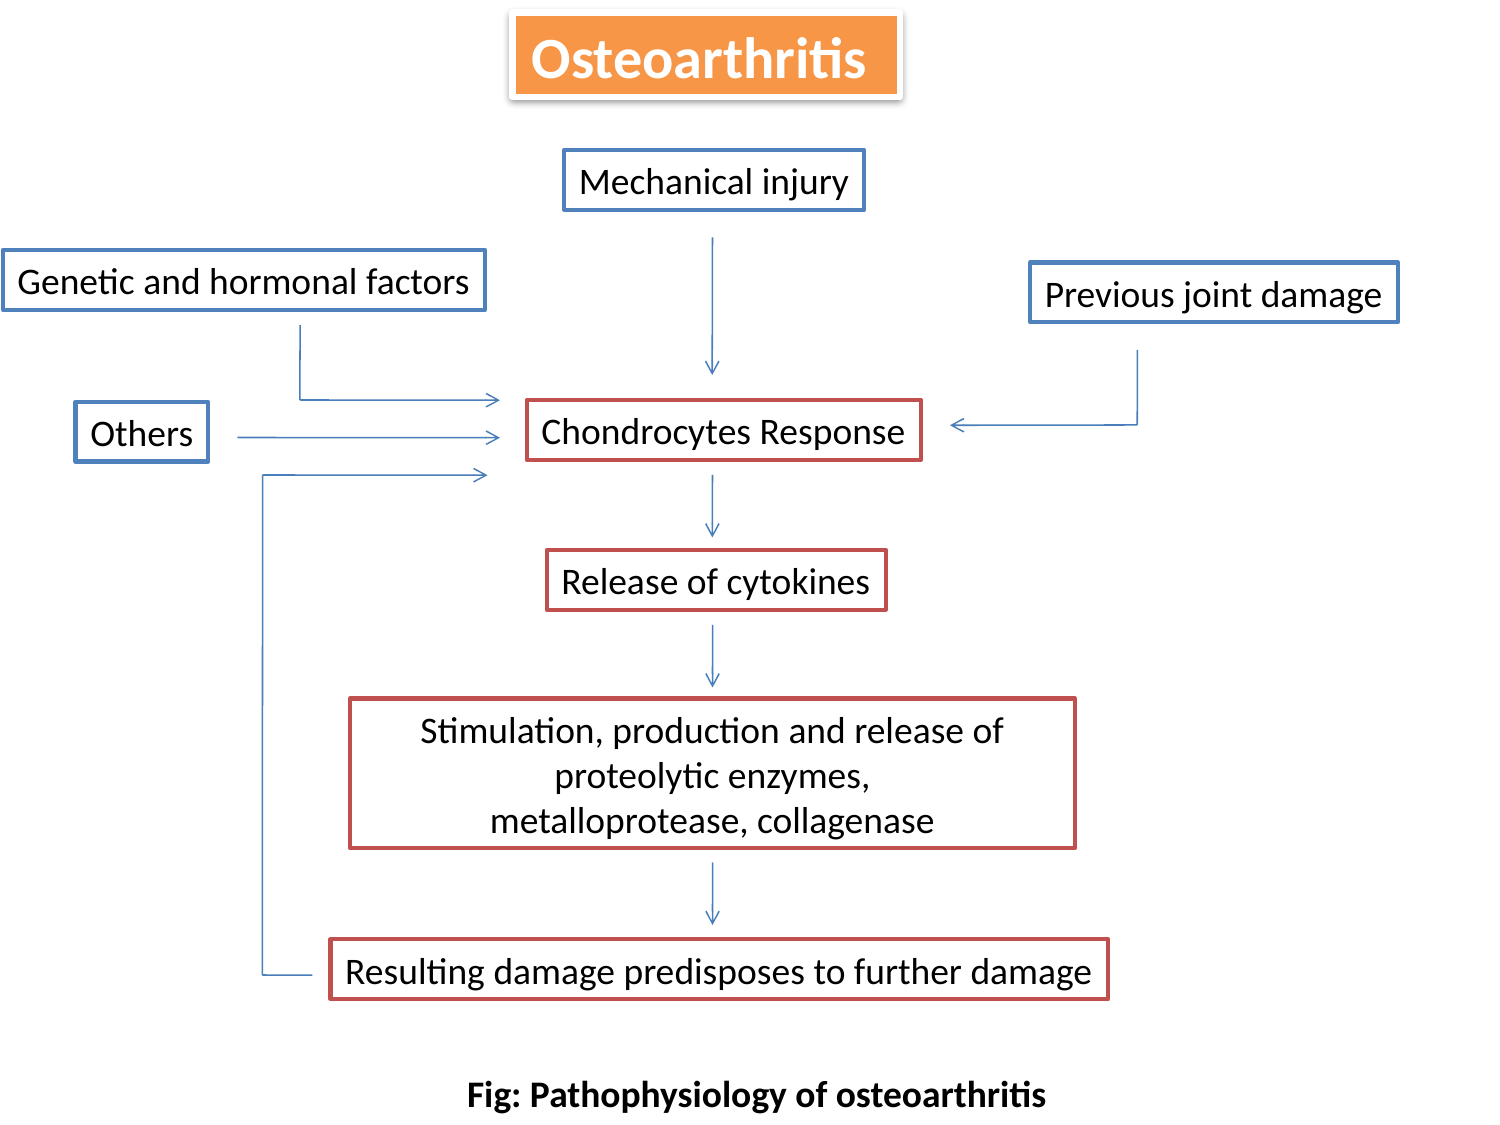

Osteoarthritis
Mechanical injury
Genetic and hormonal factors
Previous joint damage
Chondrocytes Response
Others
Release of cytokines
Stimulation, production and release of proteolytic enzymes,
metalloprotease, collagenase
Resulting damage predisposes to further damage
Fig: Pathophysiology of osteoarthritis